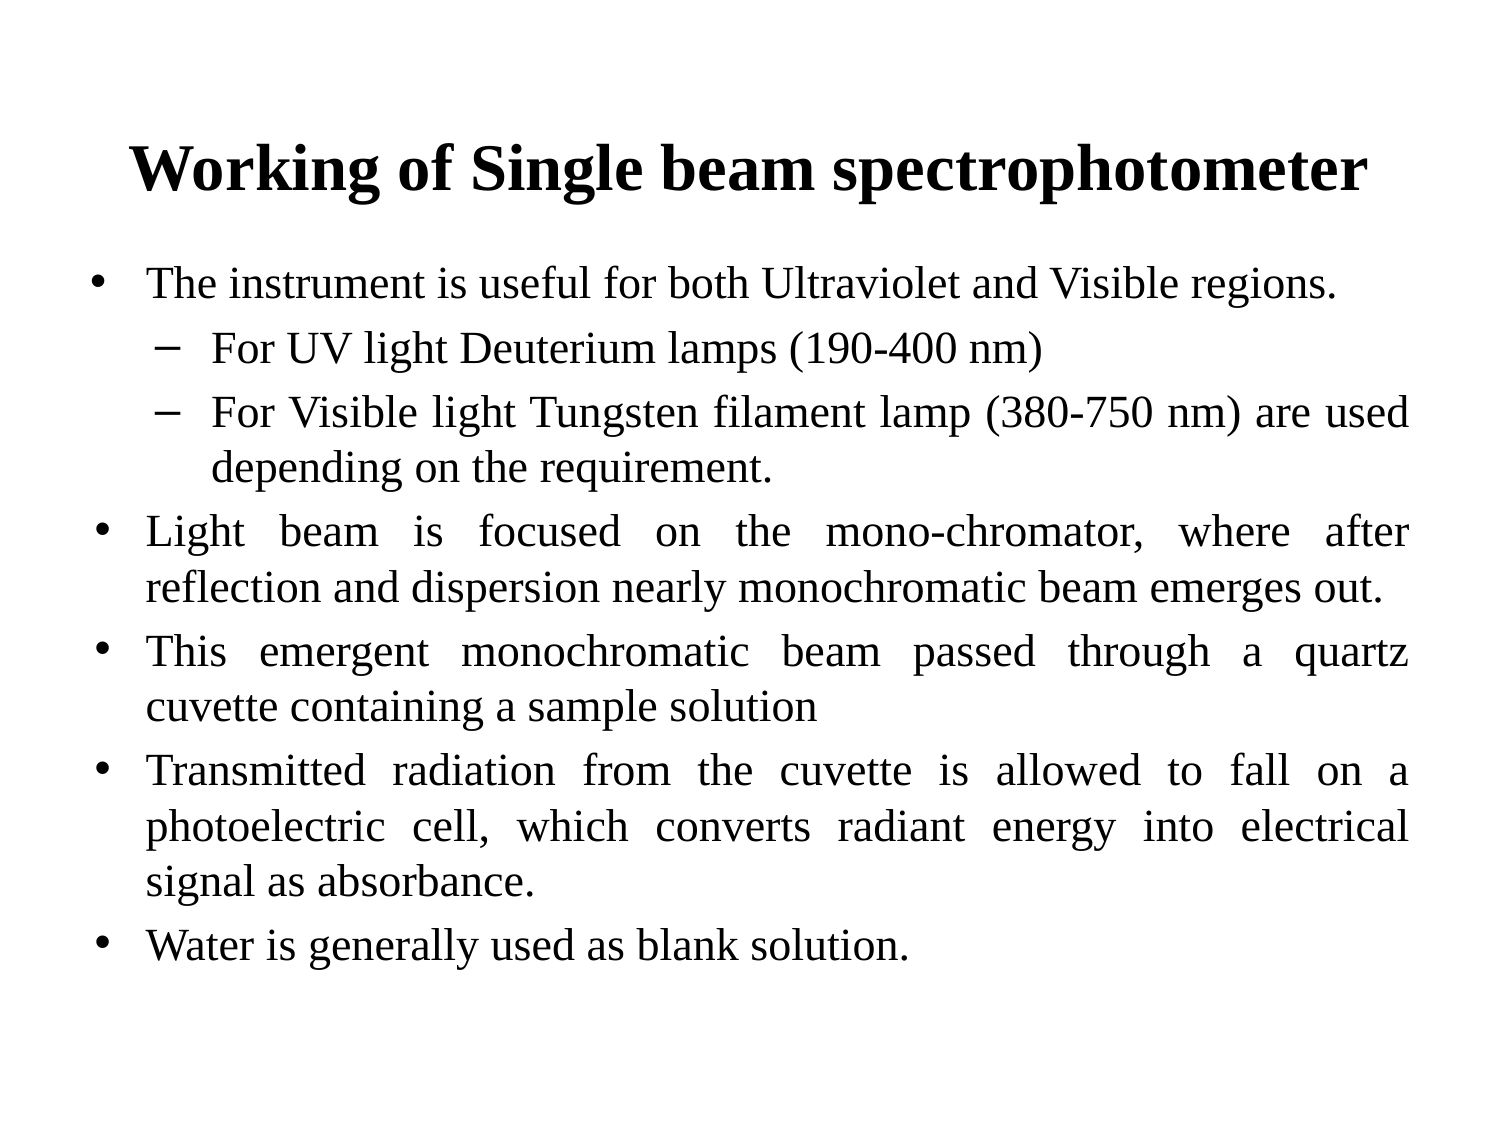

# Working of Single beam spectrophotometer
The instrument is useful for both Ultraviolet and Visible regions.
For UV light Deuterium lamps (190-400 nm)
For Visible light Tungsten filament lamp (380-750 nm) are used depending on the requirement.
Light beam is focused on the mono-chromator, where after reflection and dispersion nearly monochromatic beam emerges out.
This emergent monochromatic beam passed through a quartz cuvette containing a sample solution
Transmitted radiation from the cuvette is allowed to fall on a photoelectric cell, which converts radiant energy into electrical signal as absorbance.
Water is generally used as blank solution.